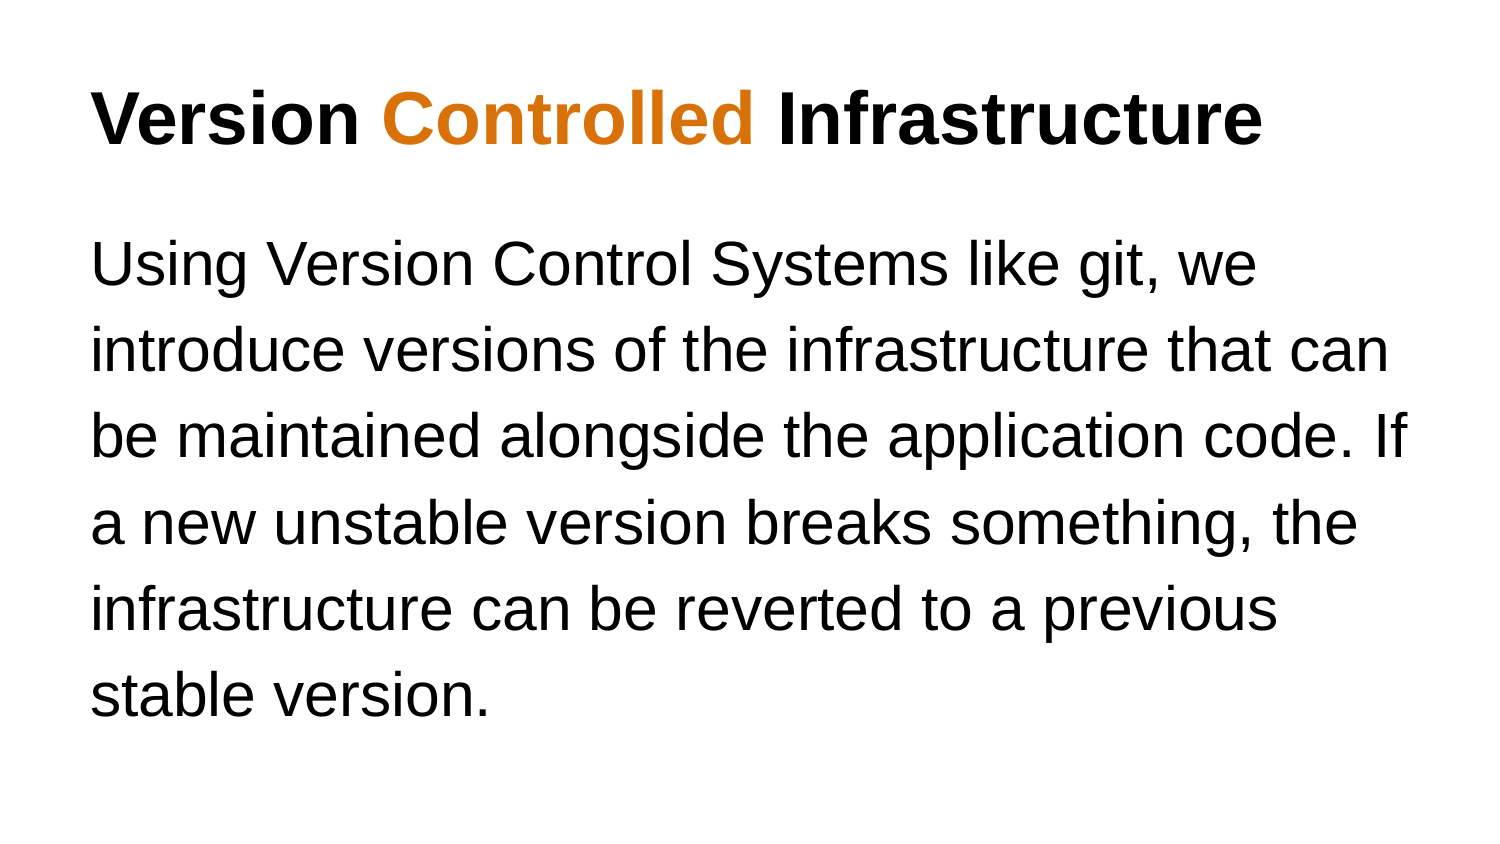

# Version Controlled Infrastructure
Using Version Control Systems like git, we introduce versions of the infrastructure that can be maintained alongside the application code. If a new unstable version breaks something, the infrastructure can be reverted to a previous stable version.